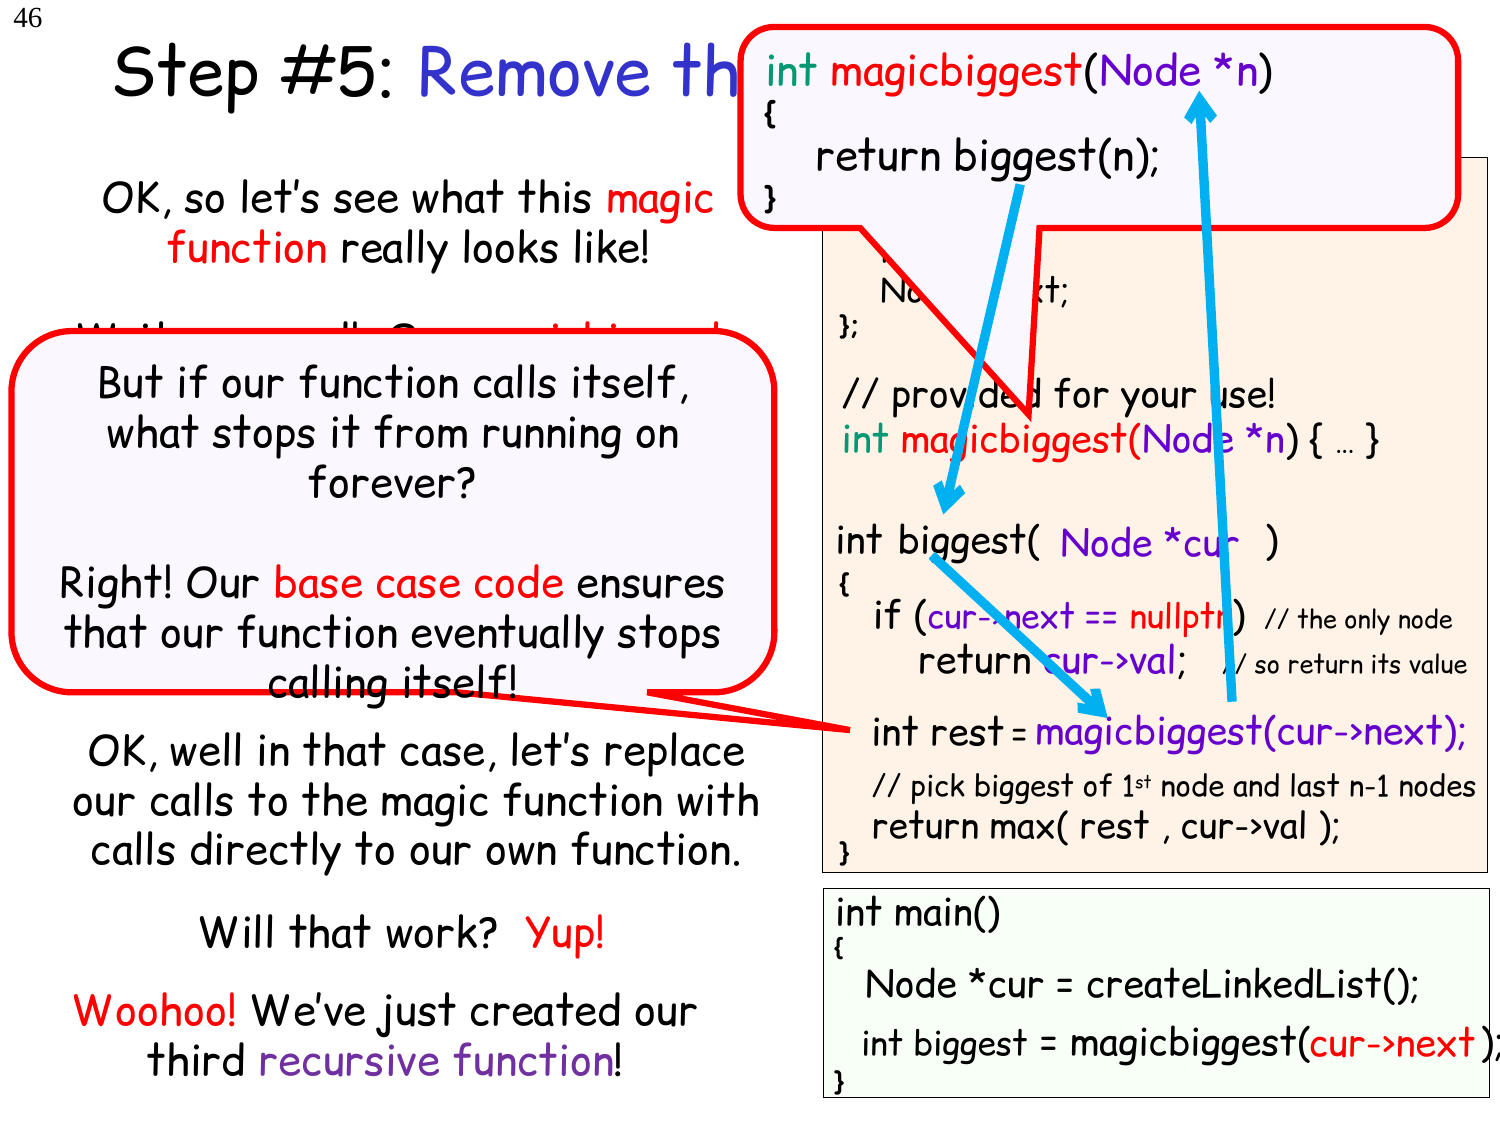

Step #5: Remove the magic
46
int magicbiggest(Node *n)
{
    return biggest(n);
}
struct Node
{
    int val;
    Node *next;
};

int
biggest(                    )
Node *cur
{

}
if (cur->next == nullptr)  // the only node
    return cur->val;   // so return its value
int rest =
// pick biggest of 1st node and last n-1 nodes
return max( rest , cur->val );
OK, so let’s see what this magic function really looks like!

Wait a second!  Our magicbiggest function just calls biggest!

That means our biggest function is really just calling itself!
But if our function calls itself, what stops it from running on forever?

Right! Our base case code ensures that our function eventually stops calling itself!
// provided for your use!
int magicbiggest(Node *n) { … }
The magic function hid this from us, but that’s what’s really happening!
biggest(cur->next);
magic
OK, well in that case, let’s replace our calls to the magic function with calls directly to our own function.
int main()
{
    Node *cur = createLinkedList();

}

Will that work?  Yup!
Woohoo! We’ve just created our third recursive function!
int biggest = magicbiggest(               );
cur->next